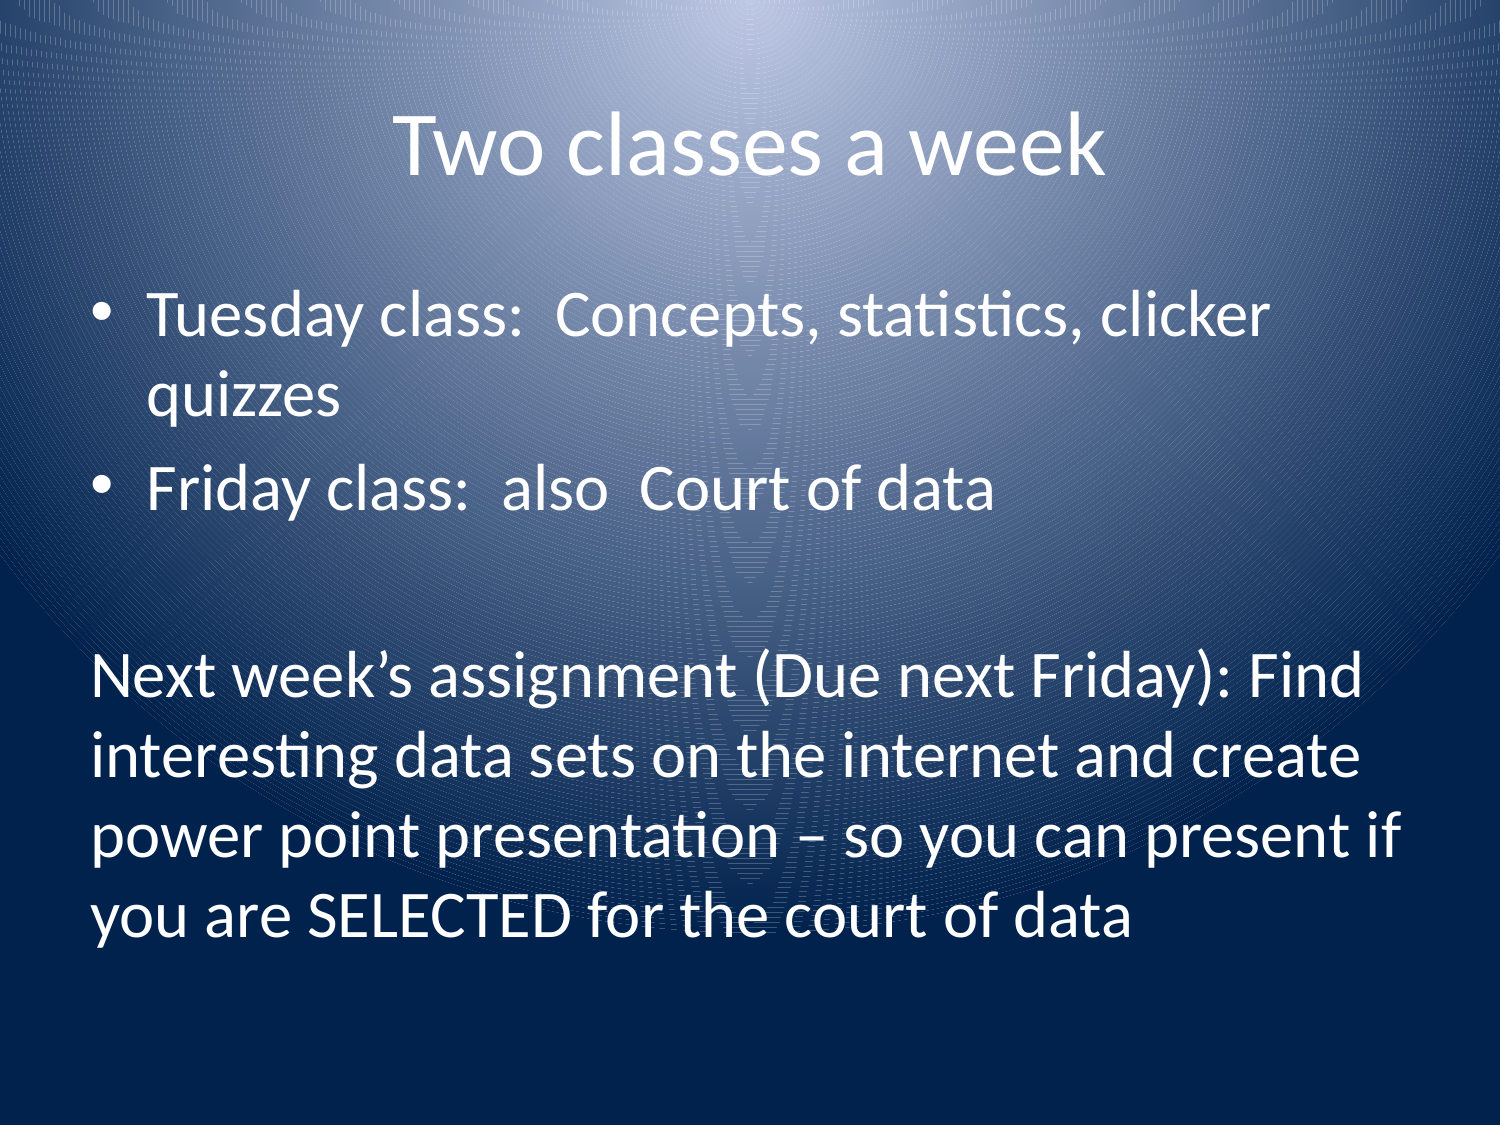

# Two classes a week
Tuesday class:  Concepts, statistics, clicker quizzes
Friday class:  also  Court of data

Next week’s assignment (Due next Friday): Find interesting data sets on the internet and create power point presentation – so you can present if you are SELECTED for the court of data